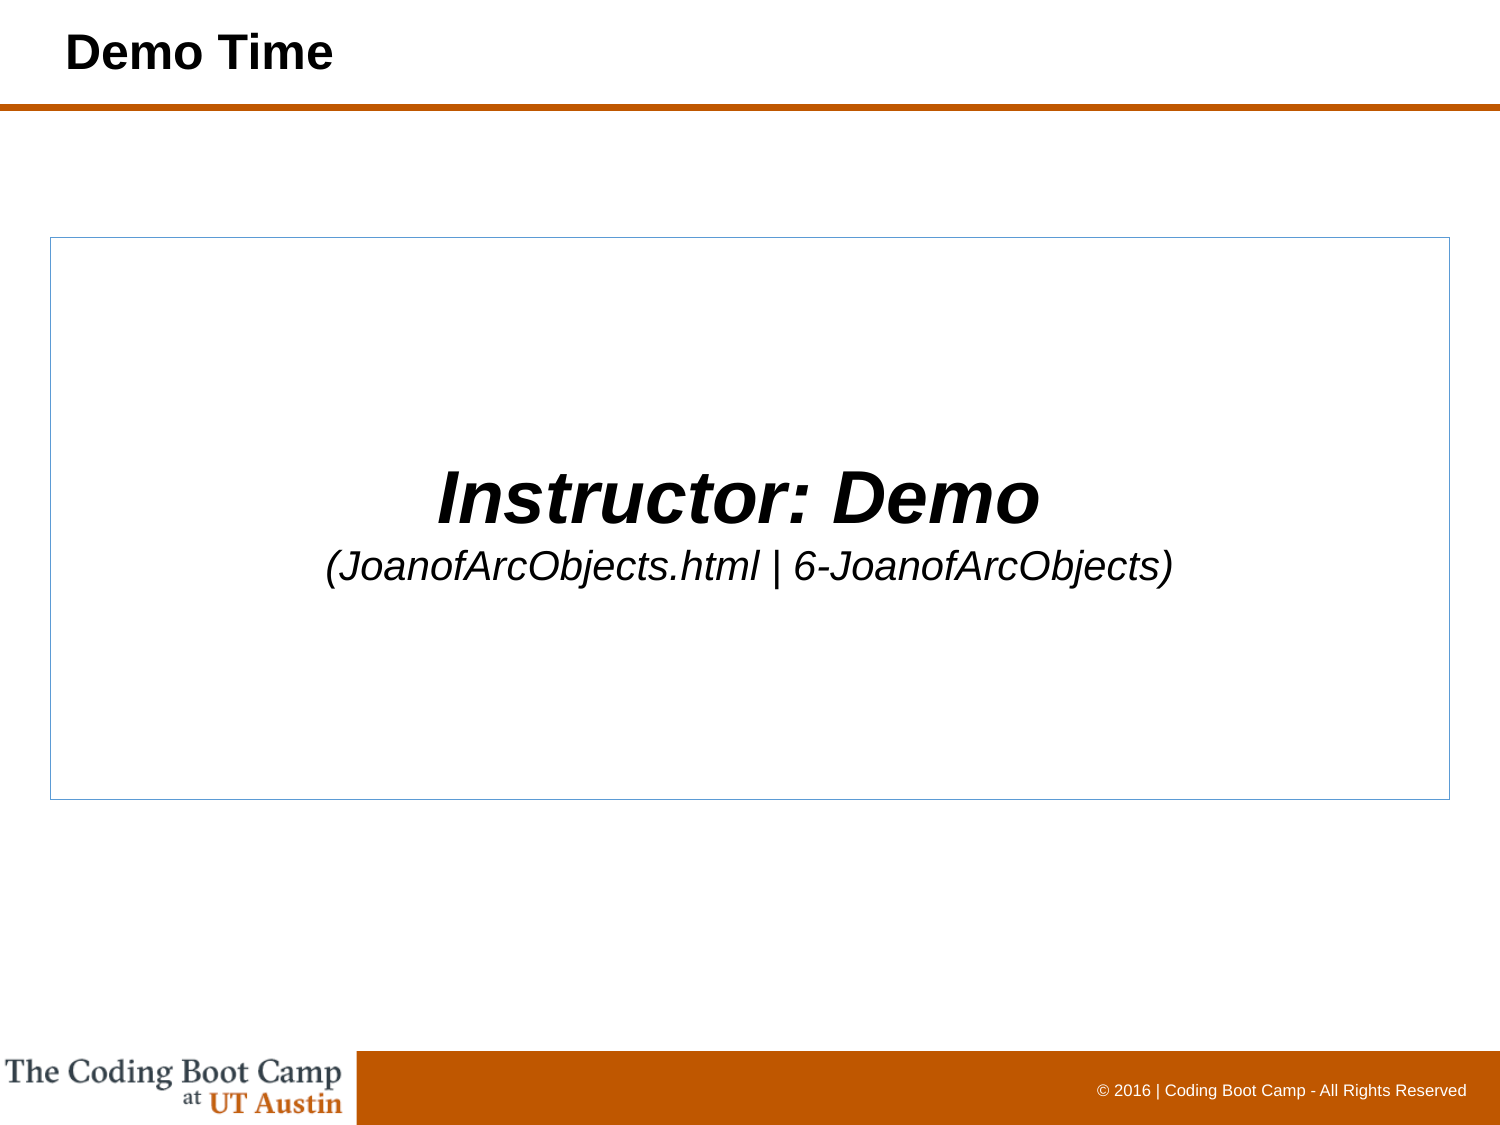

# Demo Time
Instructor: Demo
(JoanofArcObjects.html | 6-JoanofArcObjects)